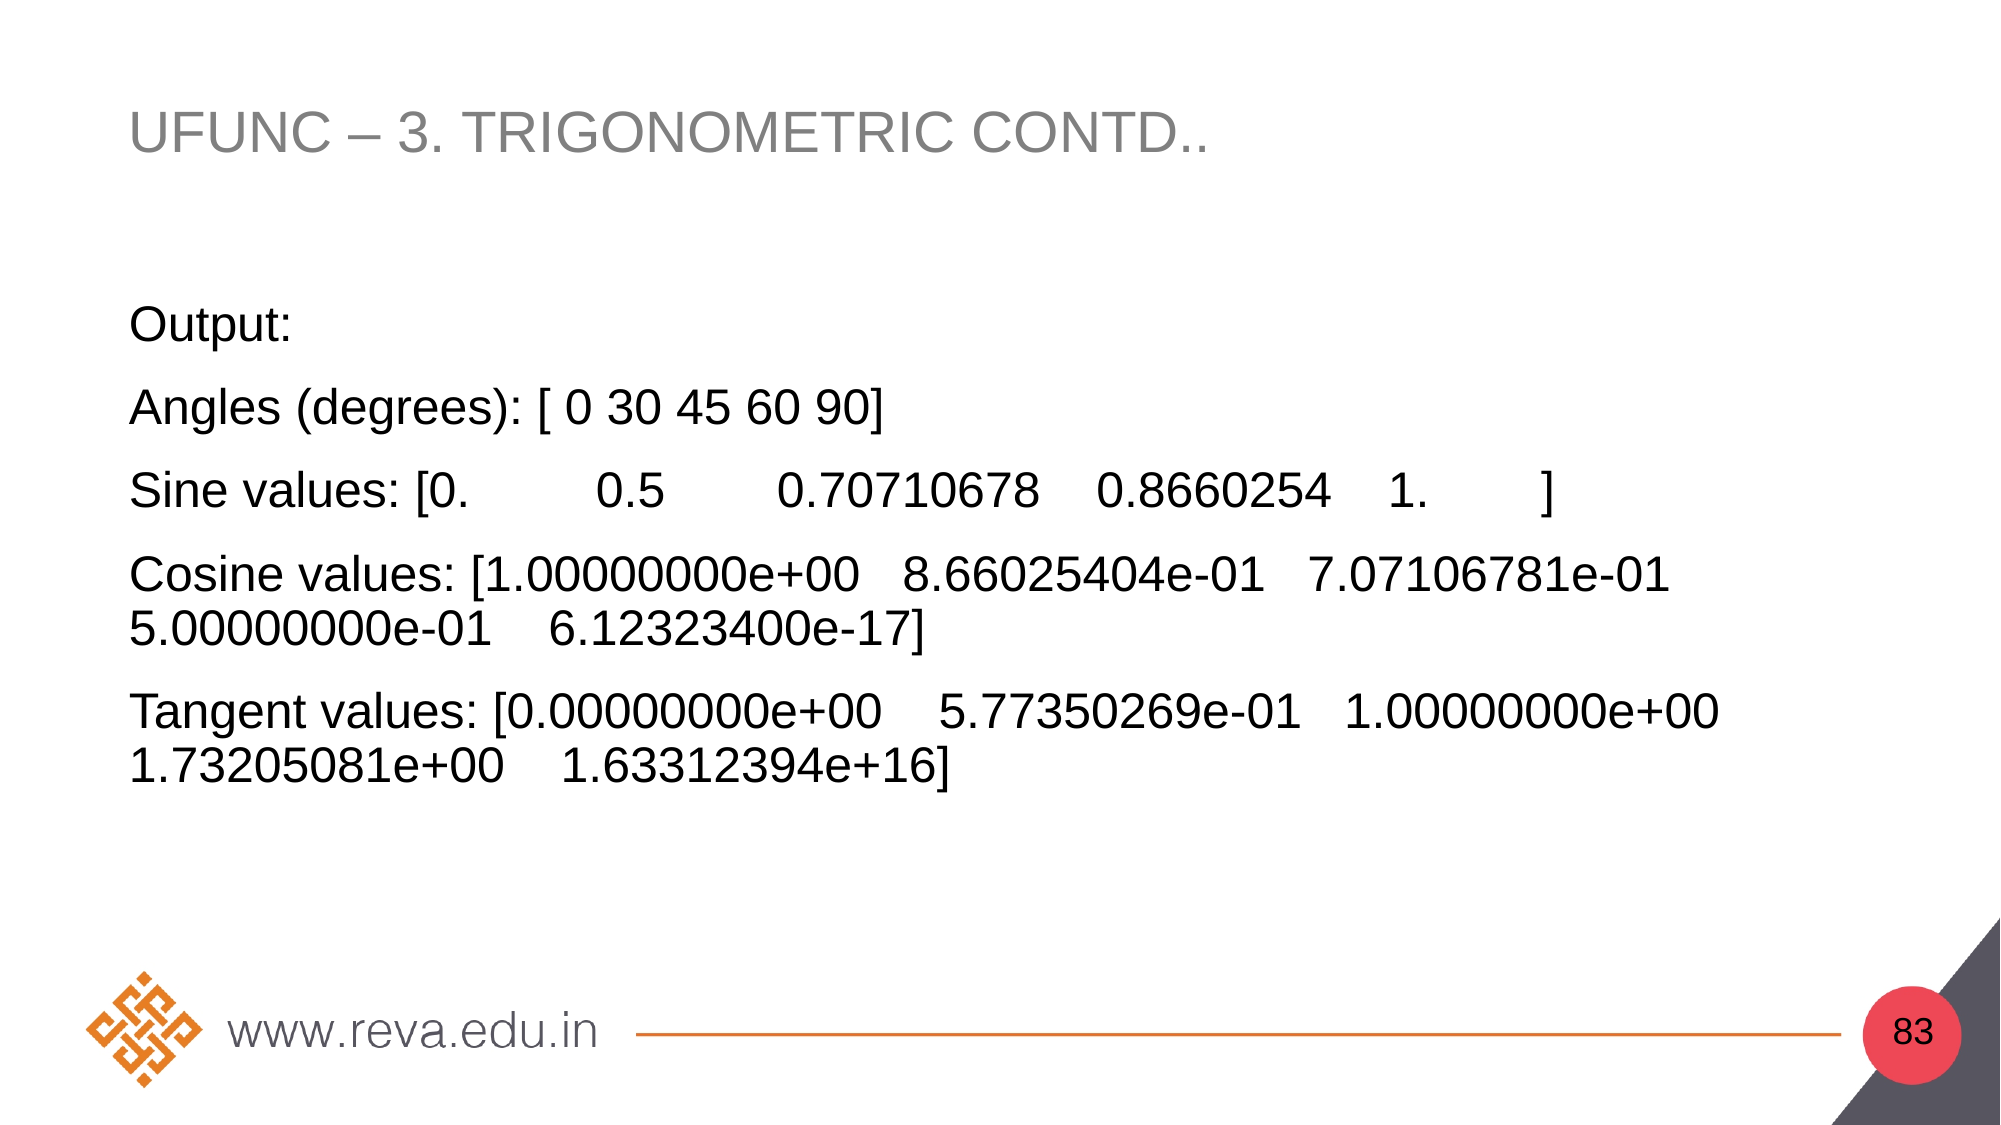

# UFunc – 3. Trigonometric contd..
Output:
Angles (degrees): [ 0 30 45 60 90]
Sine values: [0.         0.5        0.70710678    0.8660254    1.        ]
Cosine values: [1.00000000e+00   8.66025404e-01   7.07106781e-01 5.00000000e-01    6.12323400e-17]
Tangent values: [0.00000000e+00    5.77350269e-01   1.00000000e+00 1.73205081e+00    1.63312394e+16]

83